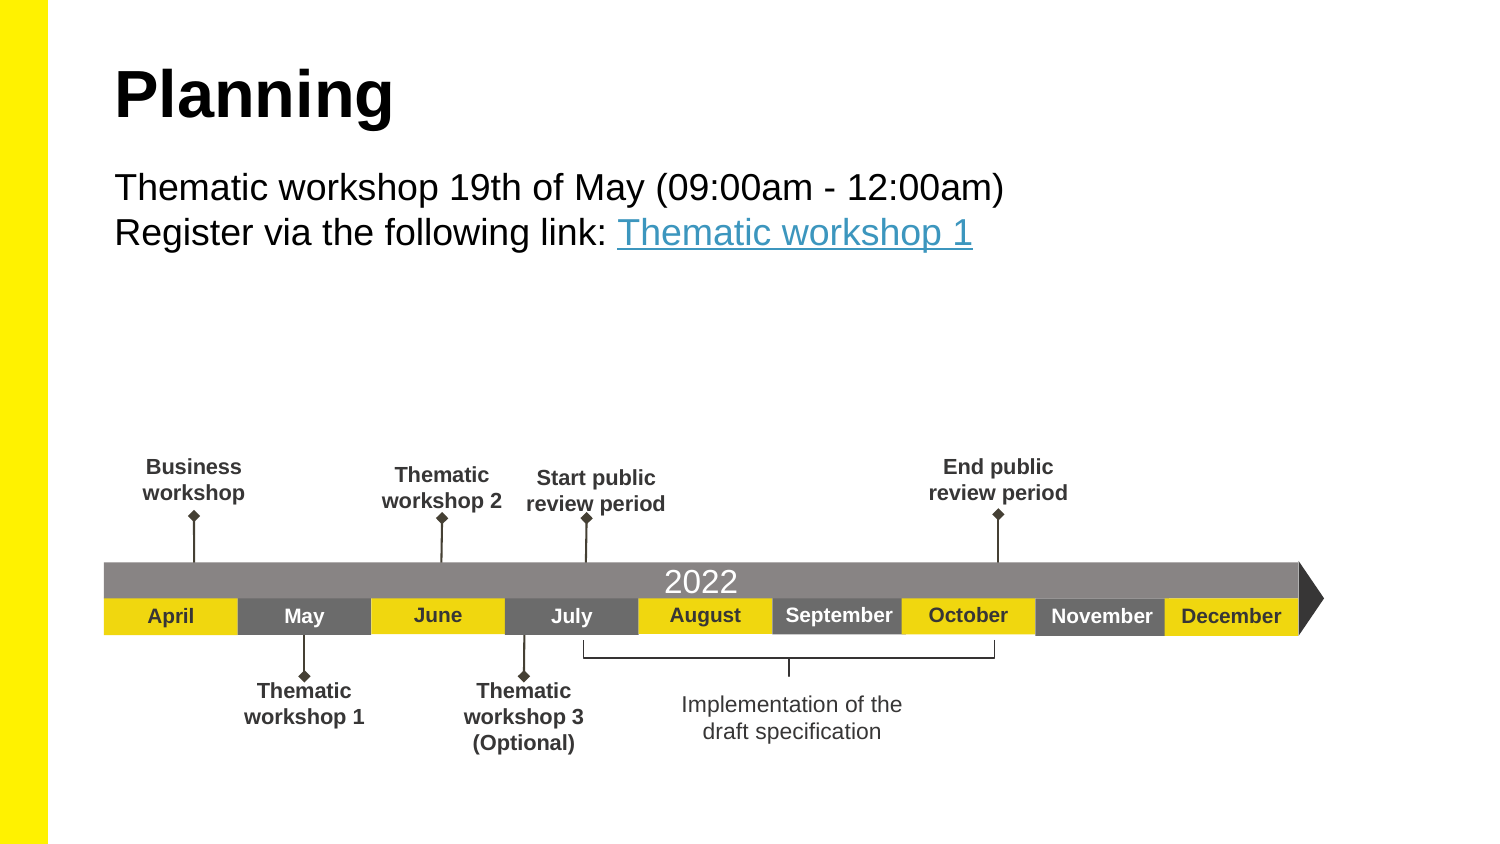

Planning
Thematic workshop 19th of May (09:00am - 12:00am)
Register via the following link: Thematic workshop 1

End public review period
Business workshop
Thematic workshop 2
Start public review period
2022

August
June
September
October
July
May
April
November
December
Thematic workshop 3 (Optional)
Thematic workshop 1
Implementation of the draft specification